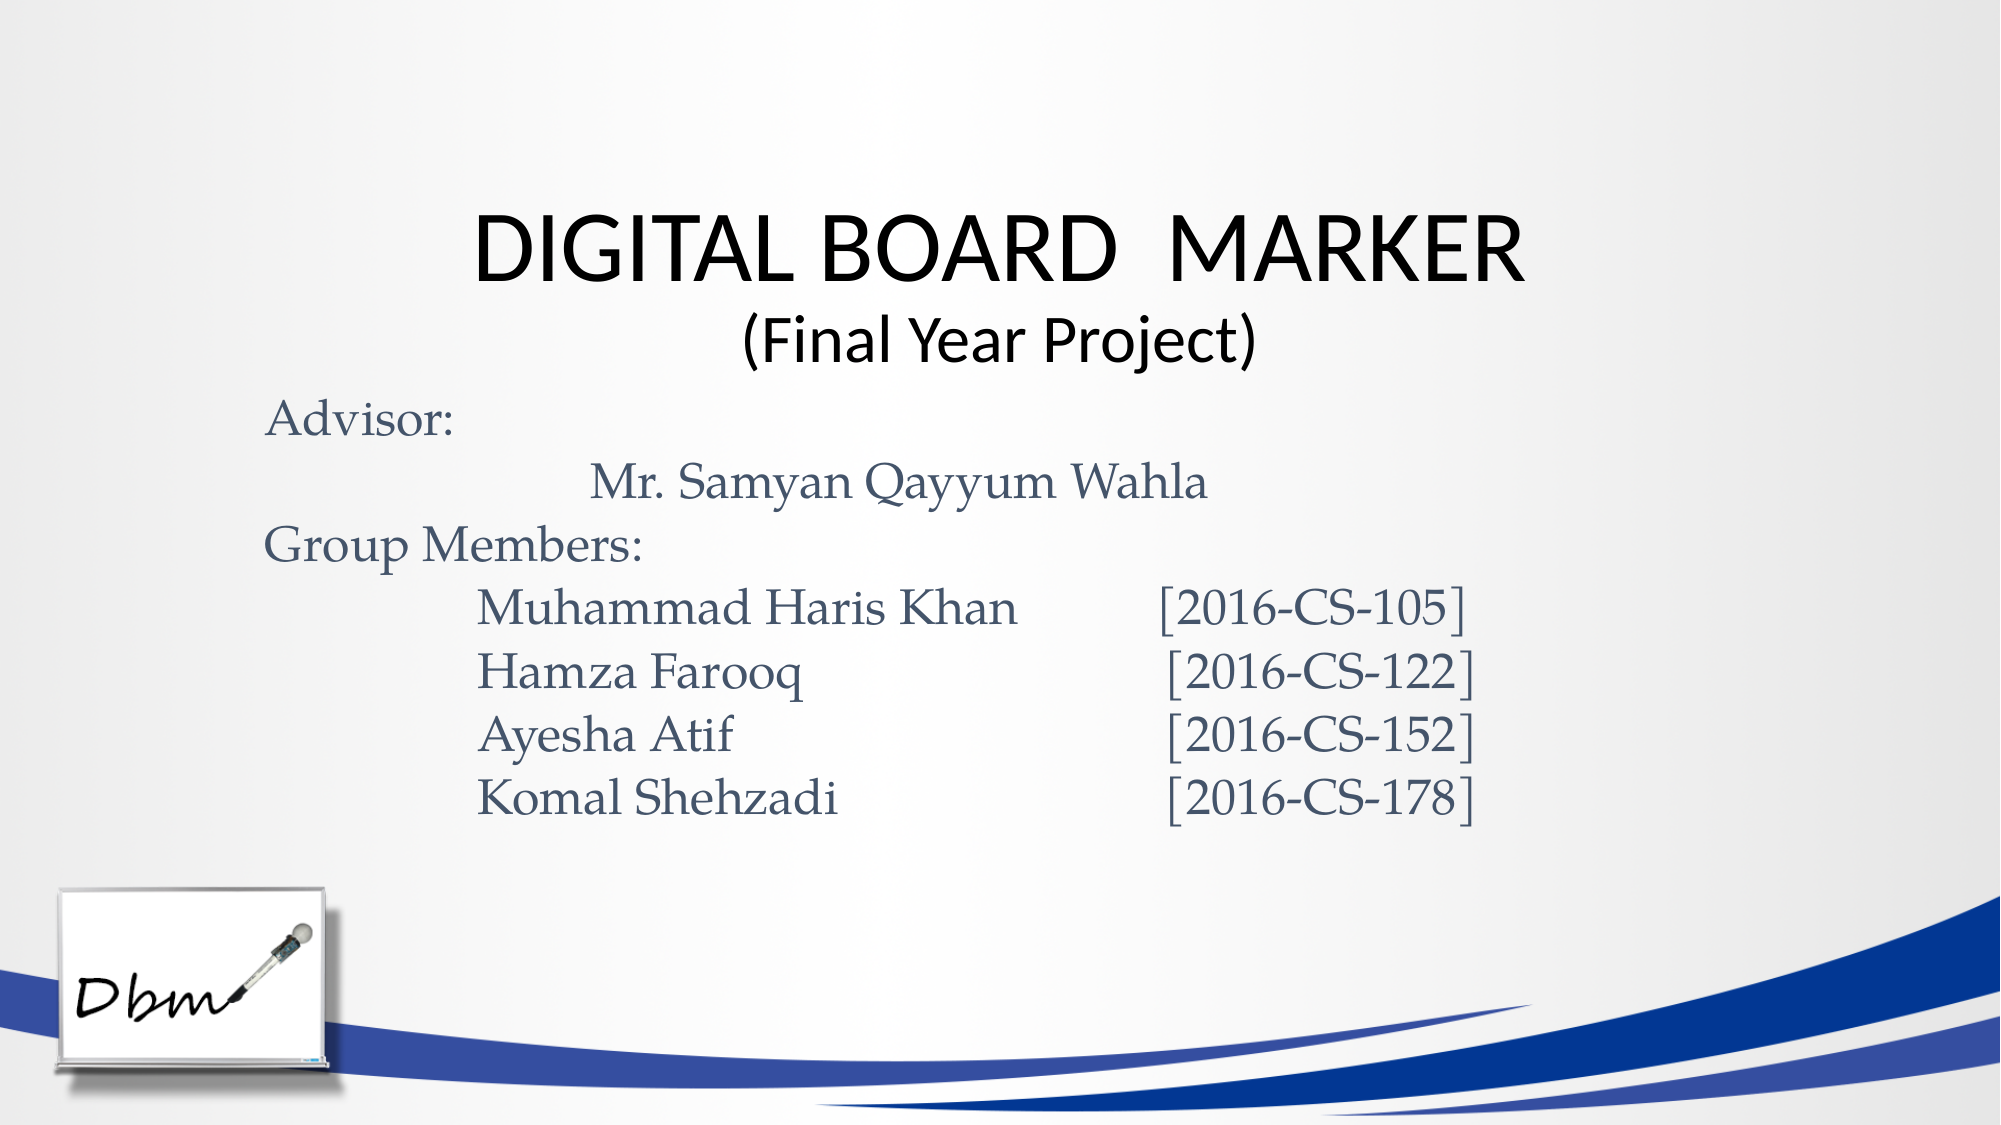

# DIGITAL BOARD  MARKER (Final Year Project)
Advisor:
                          Mr. Samyan Qayyum Wahla
Group Members:
                 Muhammad Haris Khan           [2016-CS-105]
                 Hamza Farooq   		   	[2016-CS-122]
                 Ayesha Atif  		  	[2016-CS-152]
                 Komal Shehzadi     		[2016-CS-178]